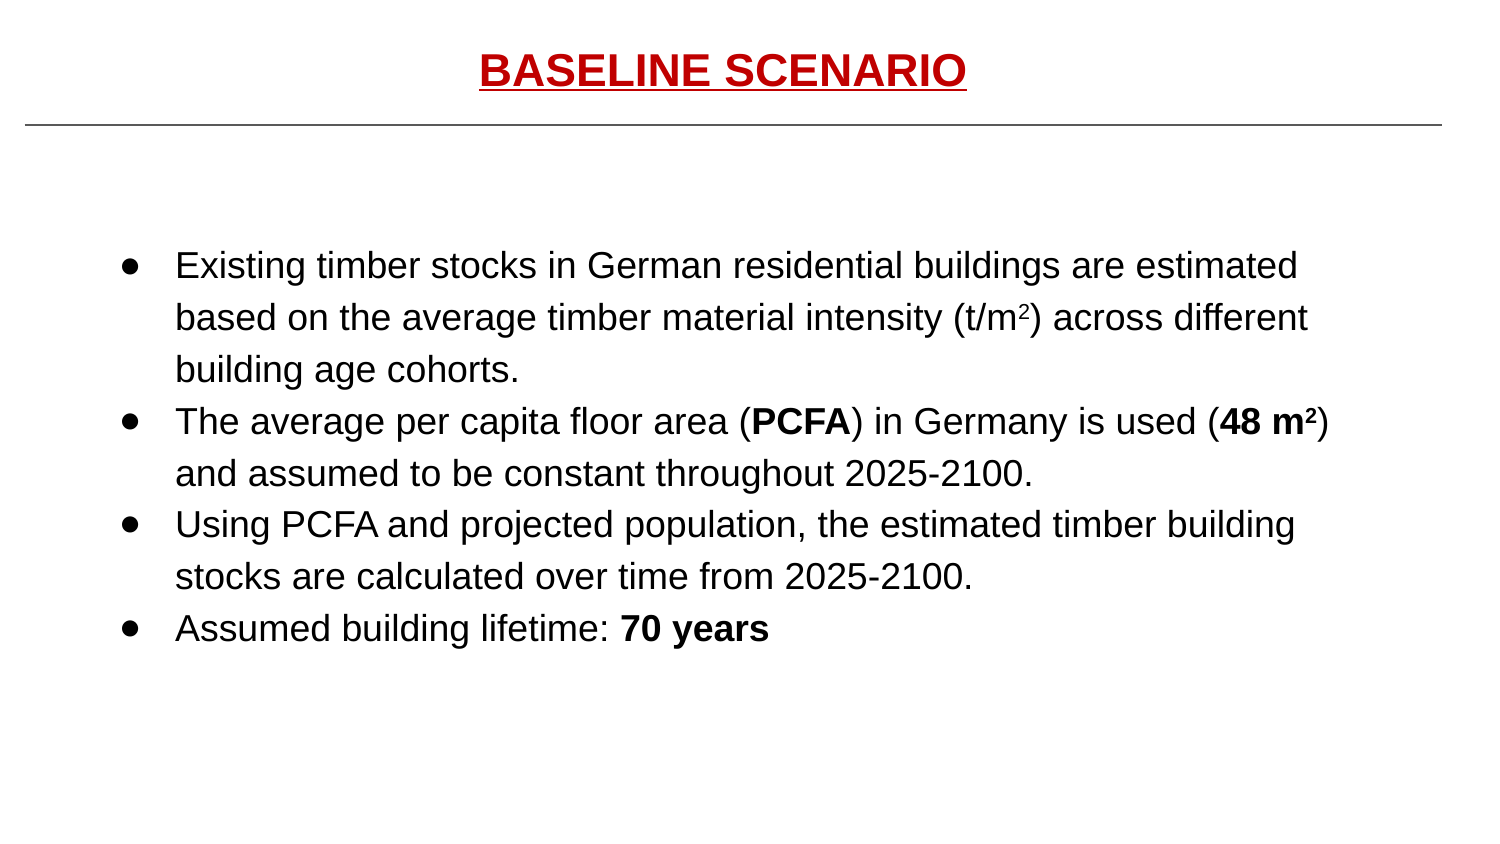

# BASELINE SCENARIO

Existing timber stocks in German residential buildings are estimated based on the average timber material intensity (t/m2) across different building age cohorts.
The average per capita floor area (PCFA) in Germany is used (48 m2) and assumed to be constant throughout 2025-2100.
Using PCFA and projected population, the estimated timber building stocks are calculated over time from 2025-2100.
Assumed building lifetime: 70 years